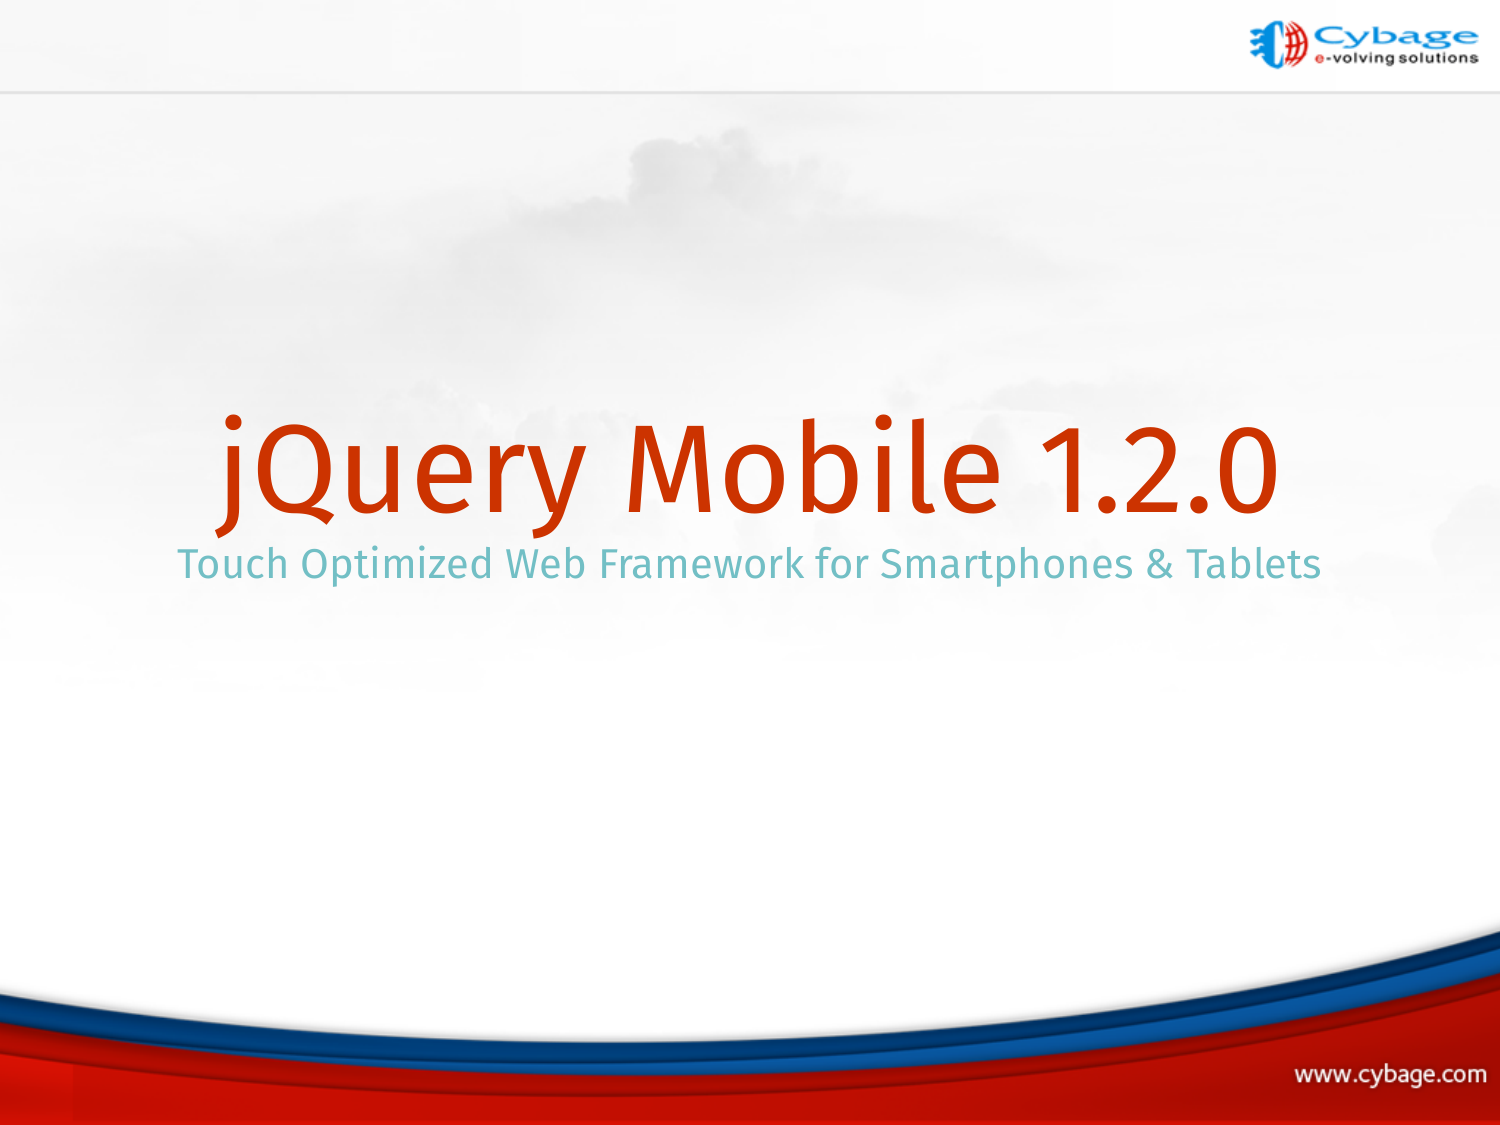

# jQuery Mobile 1.2.0 Touch Optimized Web Framework for Smartphones & Tablets